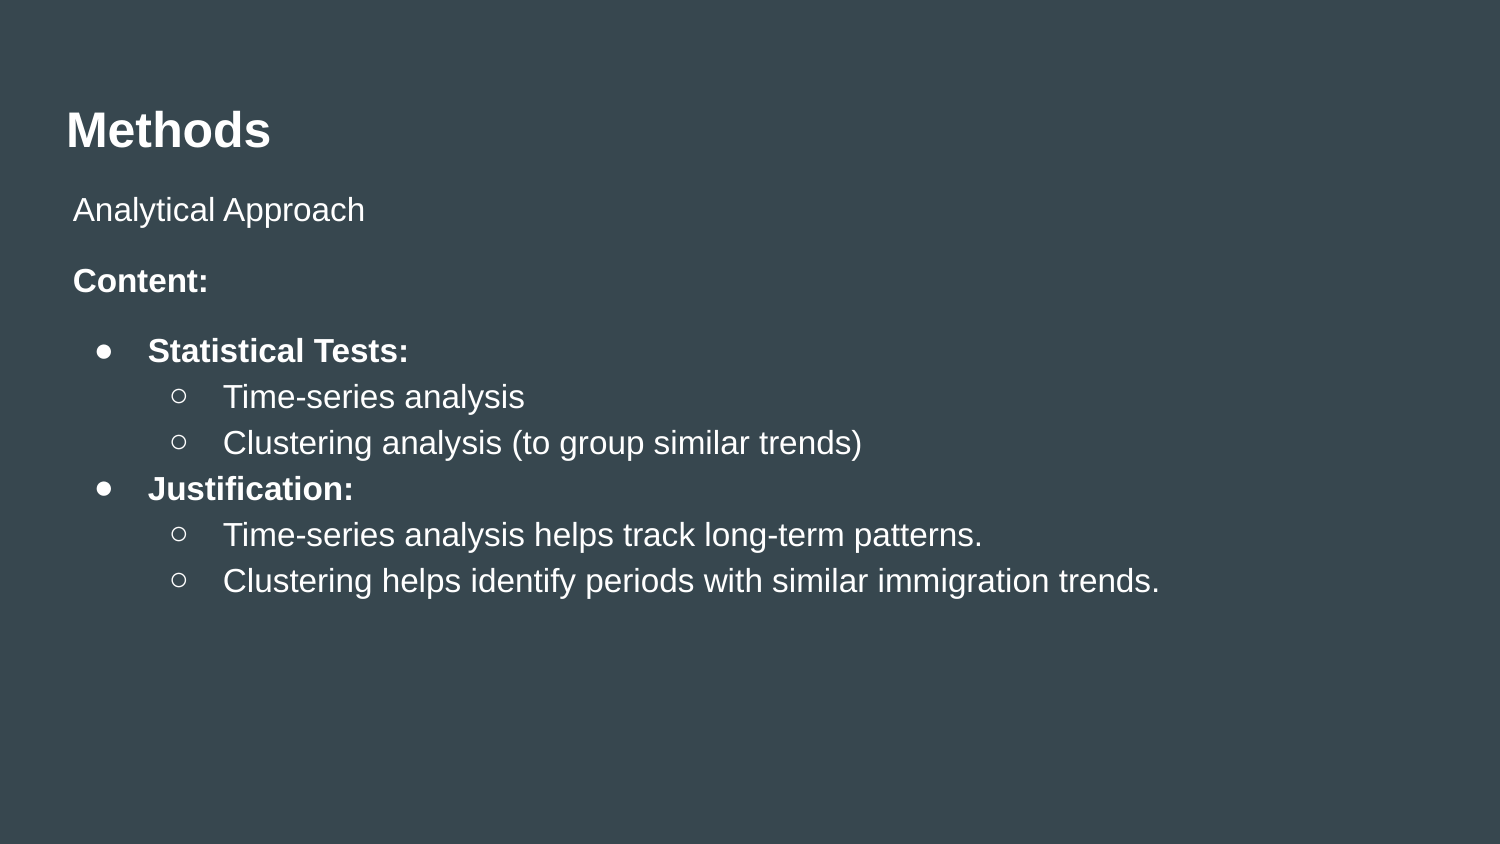

# Methods
Analytical Approach
Content:
Statistical Tests:
Time-series analysis
Clustering analysis (to group similar trends)
Justification:
Time-series analysis helps track long-term patterns.
Clustering helps identify periods with similar immigration trends.